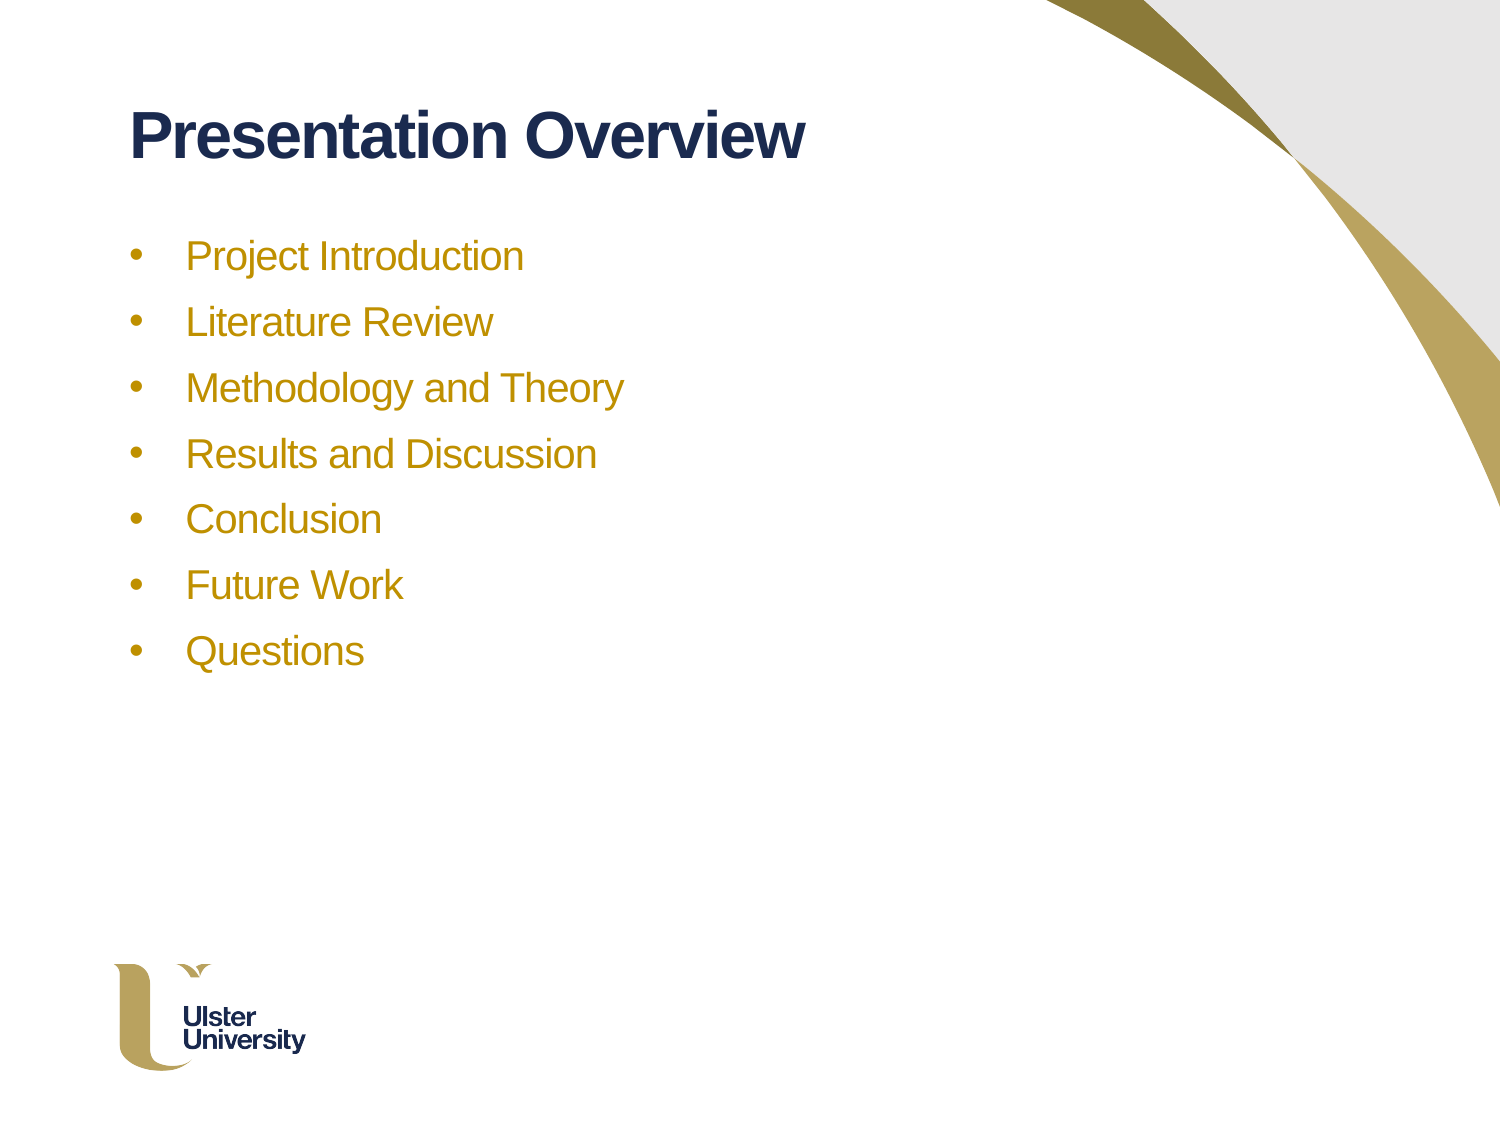

Presentation Overview

Project Introduction
Literature Review
Methodology and Theory
Results and Discussion
Conclusion
Future Work
Questions